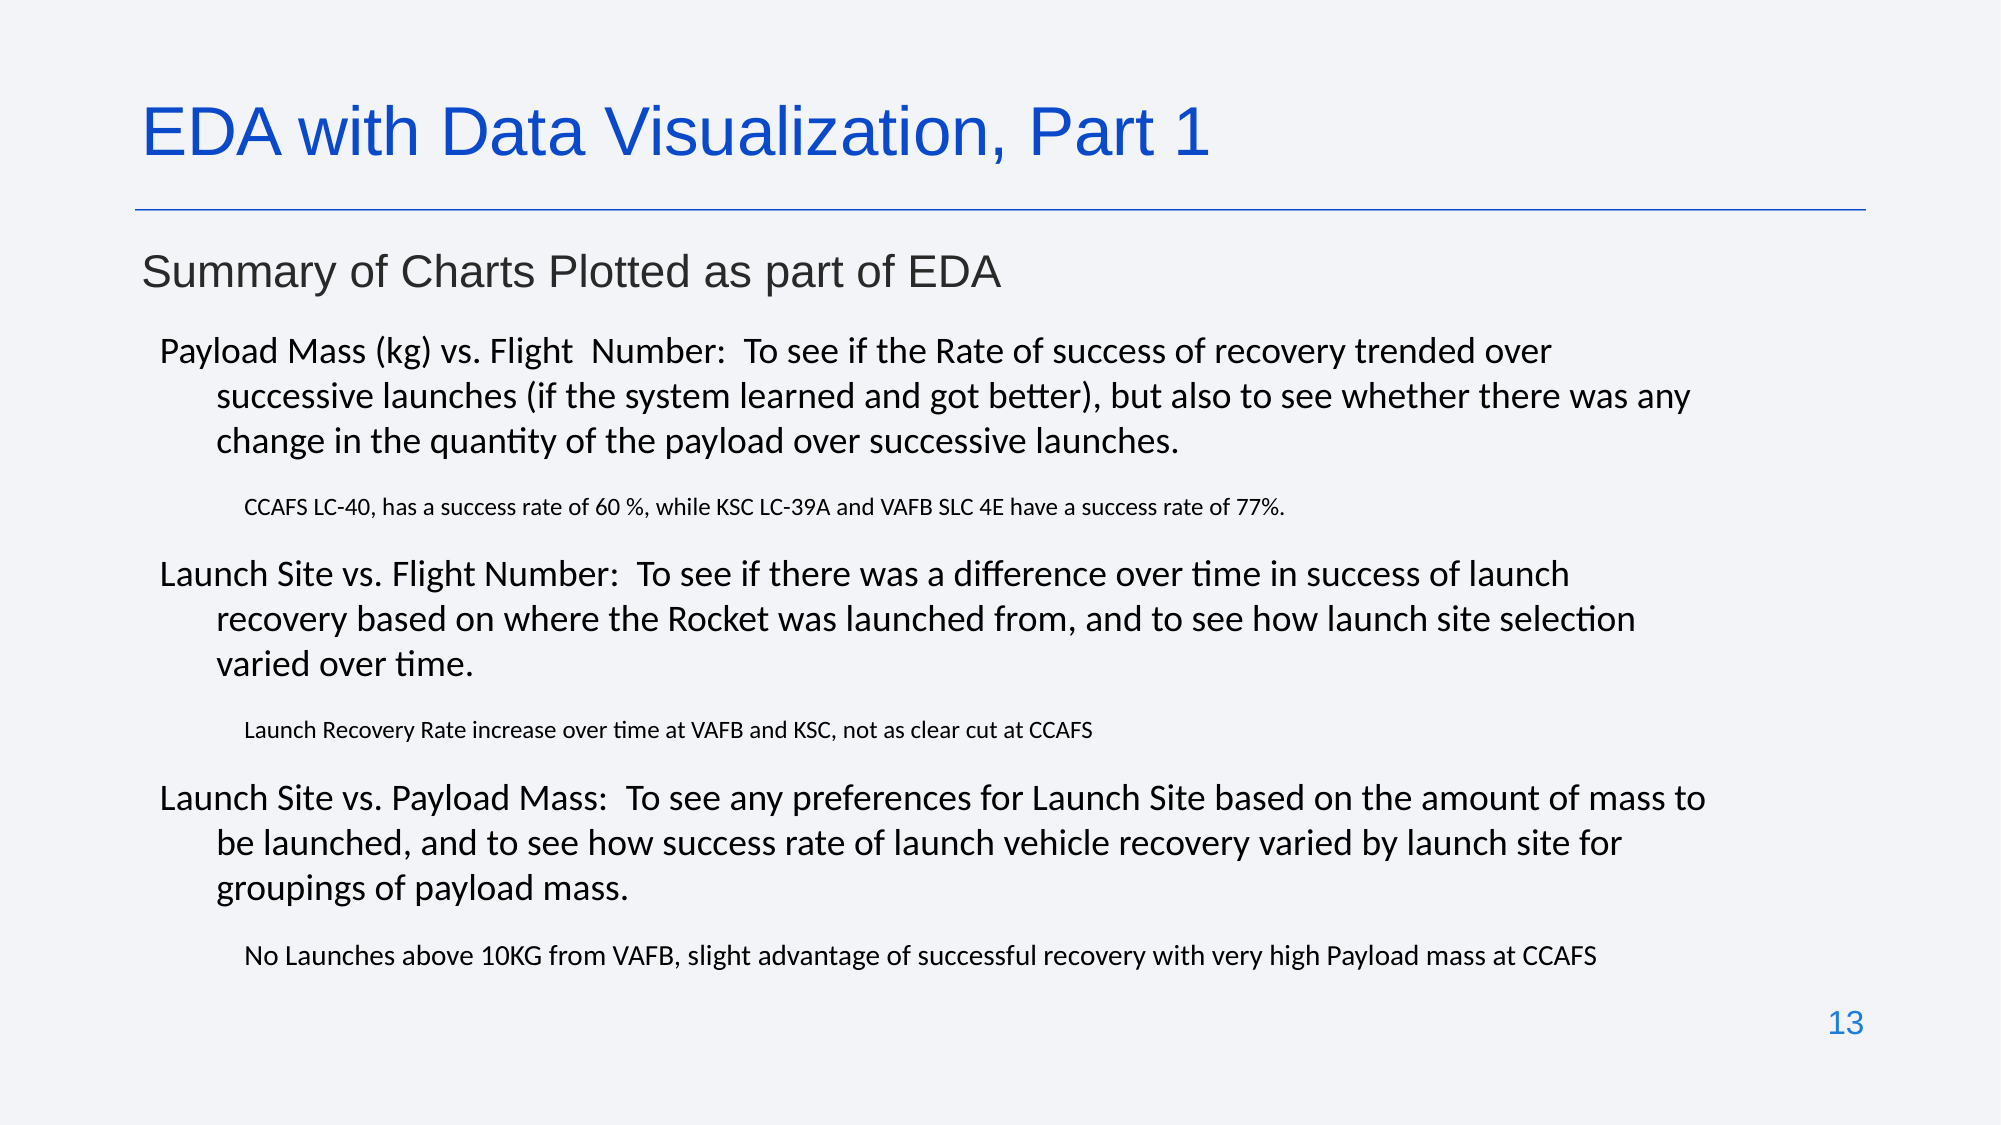

EDA with Data Visualization, Part 1
Summary of Charts Plotted as part of EDA
Payload Mass (kg) vs. Flight  Number:  To see if the Rate of success of recovery trended over successive launches (if the system learned and got better), but also to see whether there was any change in the quantity of the payload over successive launches.
CCAFS LC-40, has a success rate of 60 %, while KSC LC-39A and VAFB SLC 4E have a success rate of 77%.
Launch Site vs. Flight Number:  To see if there was a difference over time in success of launch recovery based on where the Rocket was launched from, and to see how launch site selection varied over time.
Launch Recovery Rate increase over time at VAFB and KSC, not as clear cut at CCAFS
Launch Site vs. Payload Mass:  To see any preferences for Launch Site based on the amount of mass to be launched, and to see how success rate of launch vehicle recovery varied by launch site for groupings of payload mass.
No Launches above 10KG from VAFB, slight advantage of successful recovery with very high Payload mass at CCAFS

13